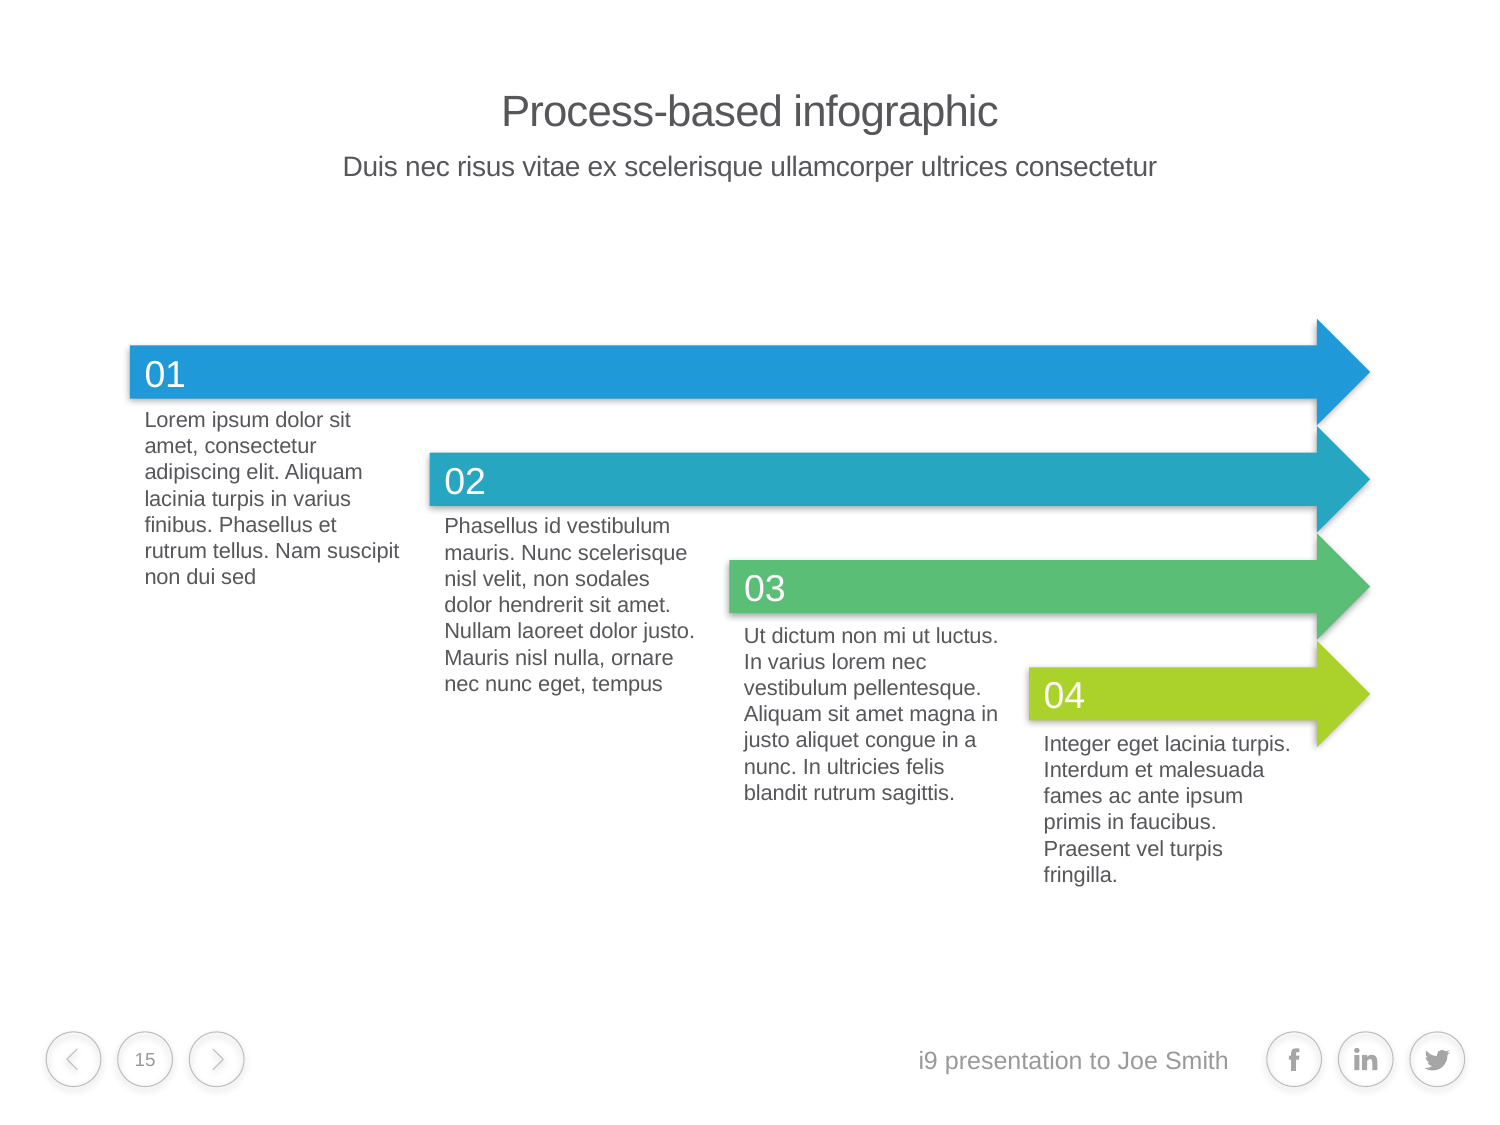

# Process-based infographic
Duis nec risus vitae ex scelerisque ullamcorper ultrices consectetur
01
Lorem ipsum dolor sit amet, consectetur adipiscing elit. Aliquam lacinia turpis in varius finibus. Phasellus et rutrum tellus. Nam suscipit non dui sed
02
Phasellus id vestibulum mauris. Nunc scelerisque nisl velit, non sodales dolor hendrerit sit amet. Nullam laoreet dolor justo. Mauris nisl nulla, ornare nec nunc eget, tempus
03
Ut dictum non mi ut luctus. In varius lorem nec vestibulum pellentesque. Aliquam sit amet magna in justo aliquet congue in a nunc. In ultricies felis blandit rutrum sagittis.
04
Integer eget lacinia turpis. Interdum et malesuada fames ac ante ipsum primis in faucibus. Praesent vel turpis fringilla.